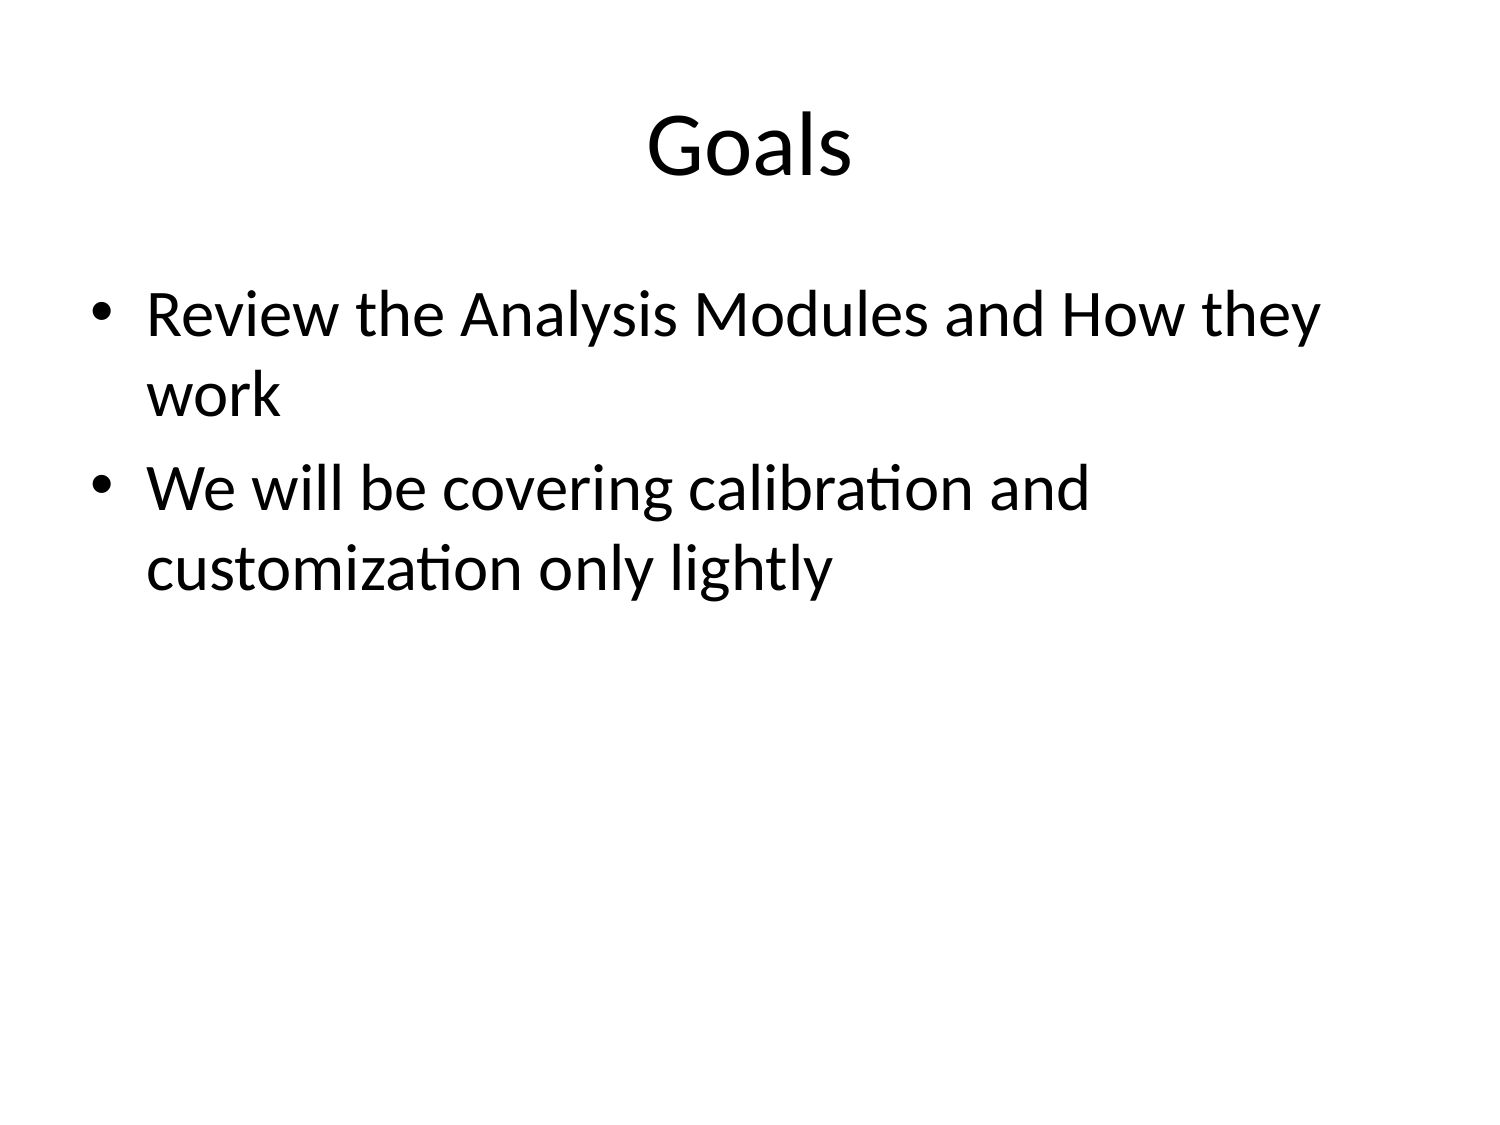

# Goals
Review the Analysis Modules and How they work
We will be covering calibration and customization only lightly